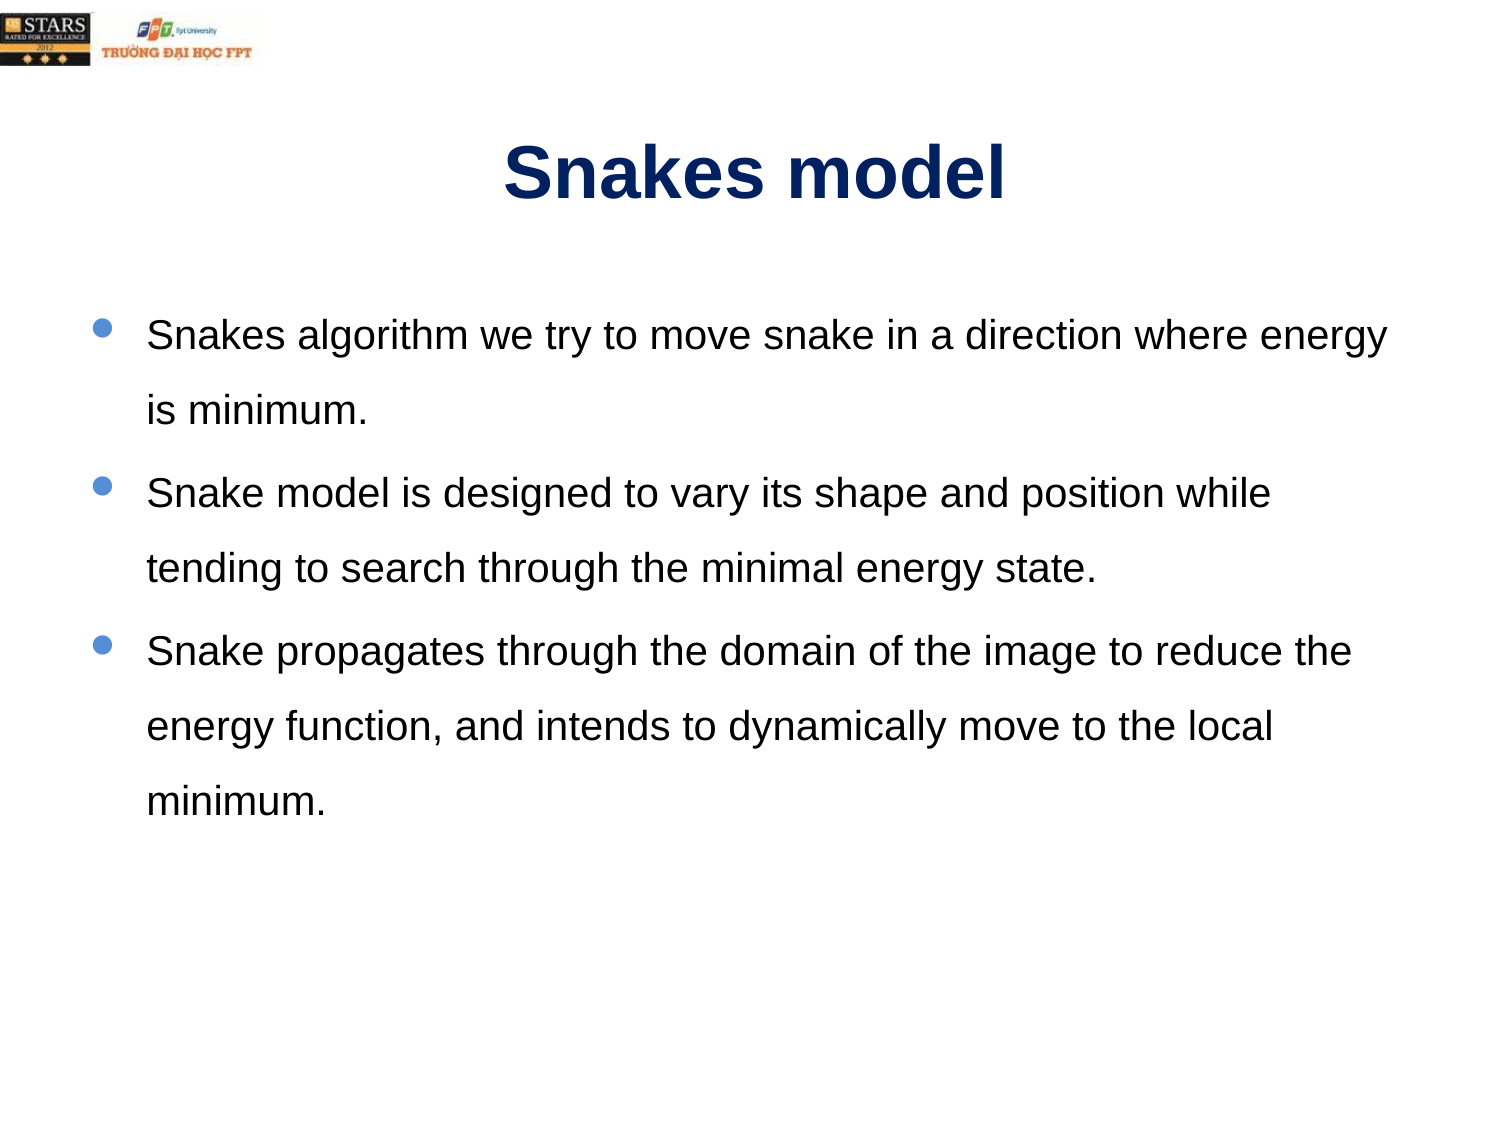

# Snakes model
Snakes algorithm we try to move snake in a direction where energy is minimum.
Snake model is designed to vary its shape and position while tending to search through the minimal energy state.
Snake propagates through the domain of the image to reduce the energy function, and intends to dynamically move to the local minimum.